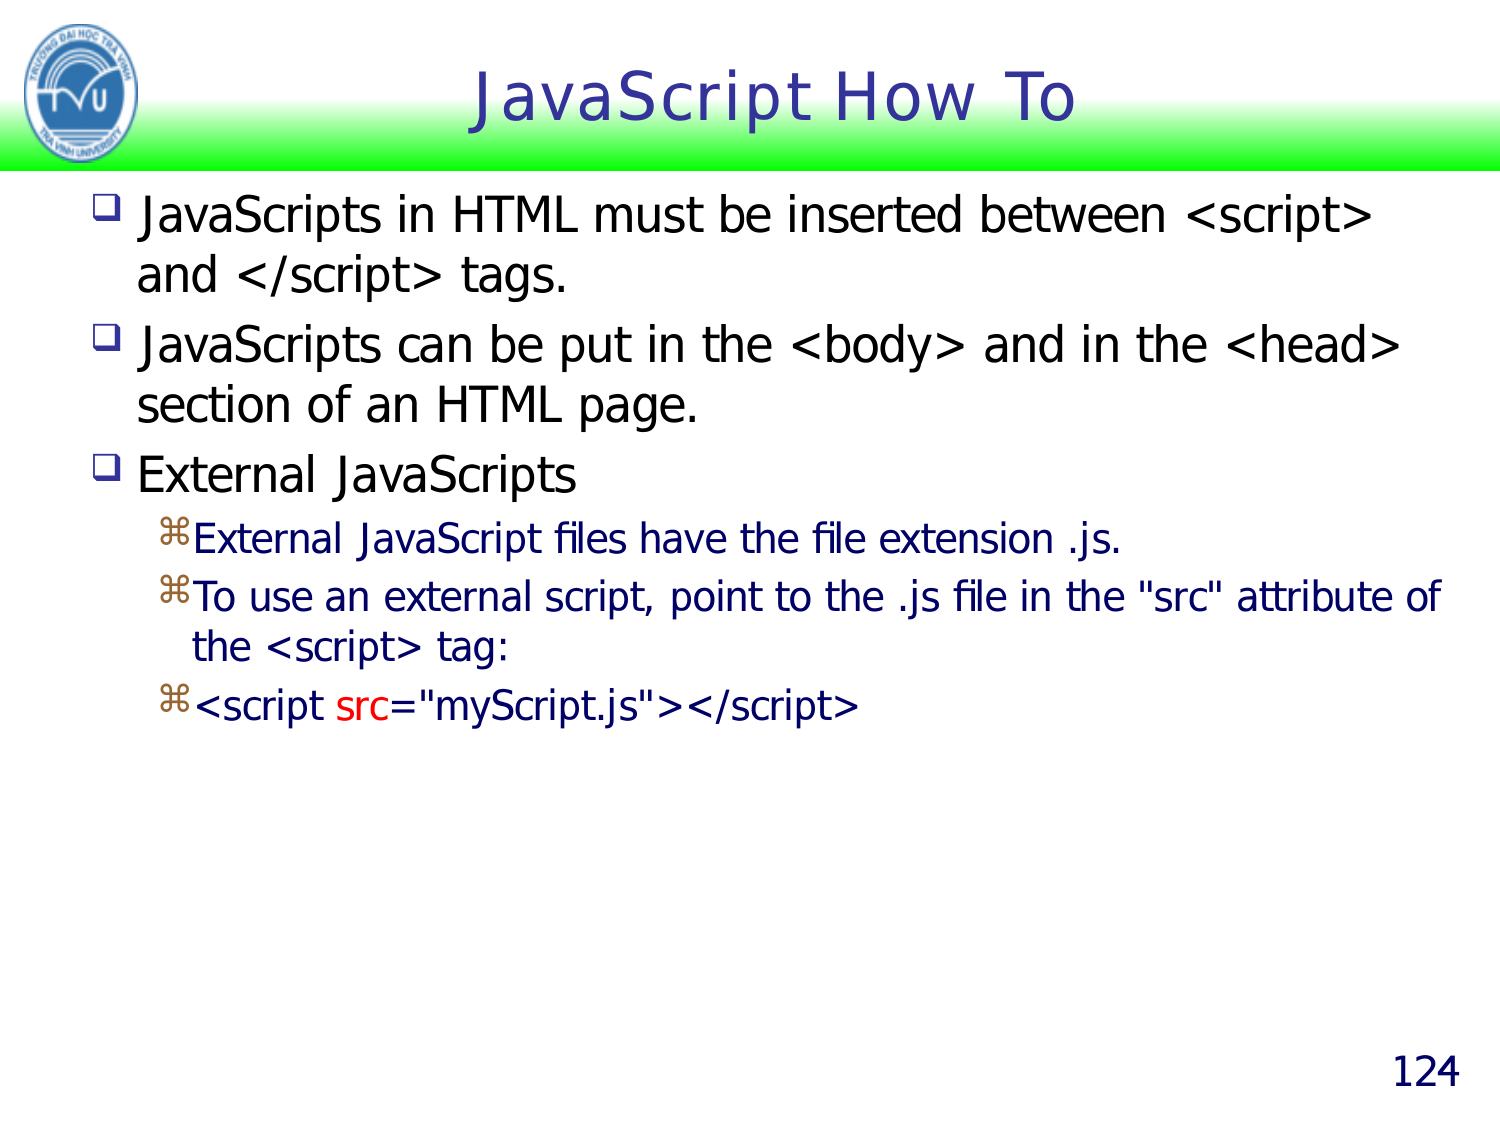

# JavaScript How To
JavaScripts in HTML must be inserted between <script> and </script> tags.
JavaScripts can be put in the <body> and in the <head> section of an HTML page.
External JavaScripts
External JavaScript files have the file extension .js.
To use an external script, point to the .js file in the "src" attribute of the <script> tag:
<script src="myScript.js"></script>
124